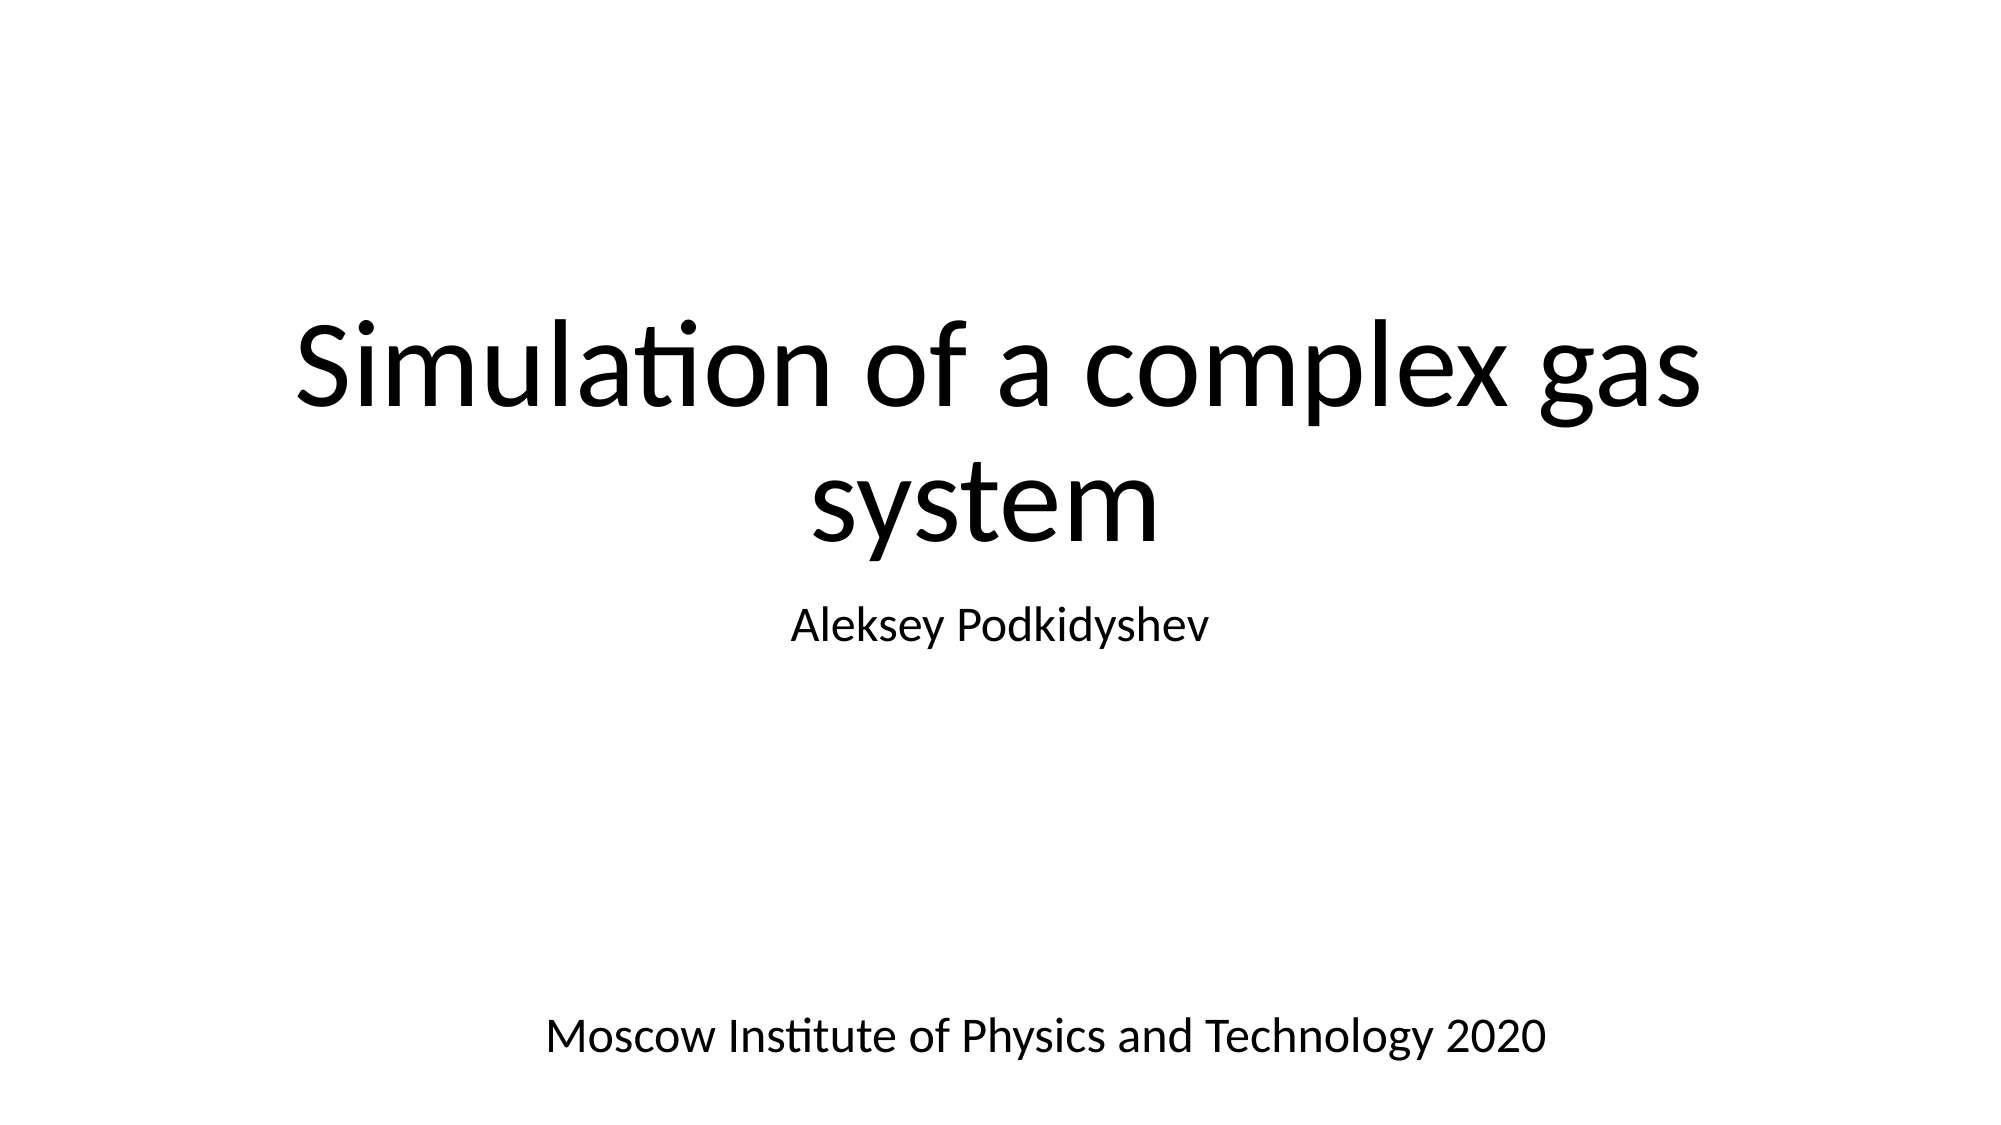

# Simulation of a complex gas system
Aleksey Podkidyshev
Moscow Institute of Physics and Technology 2020